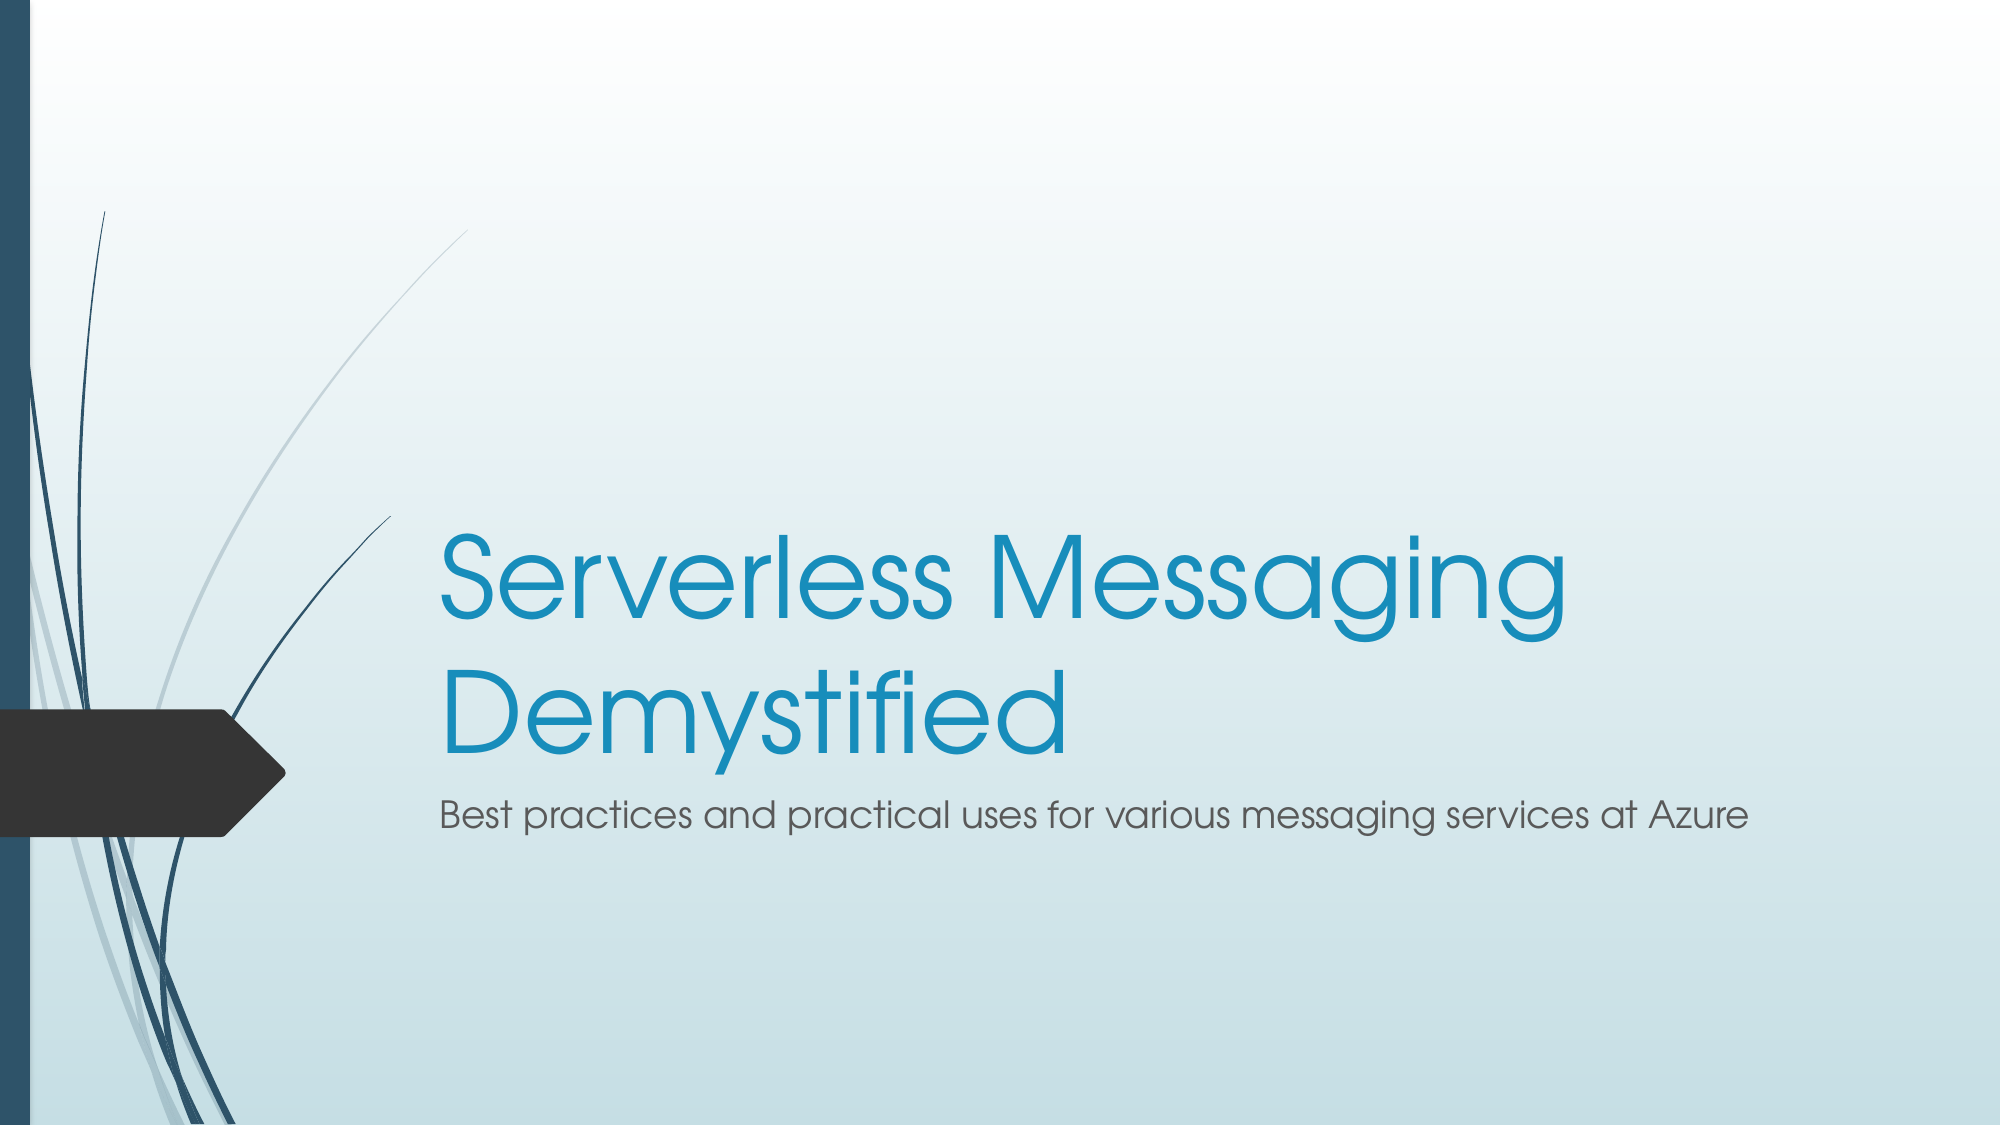

# Serverless Messaging Demystified
Best practices and practical uses for various messaging services at Azure